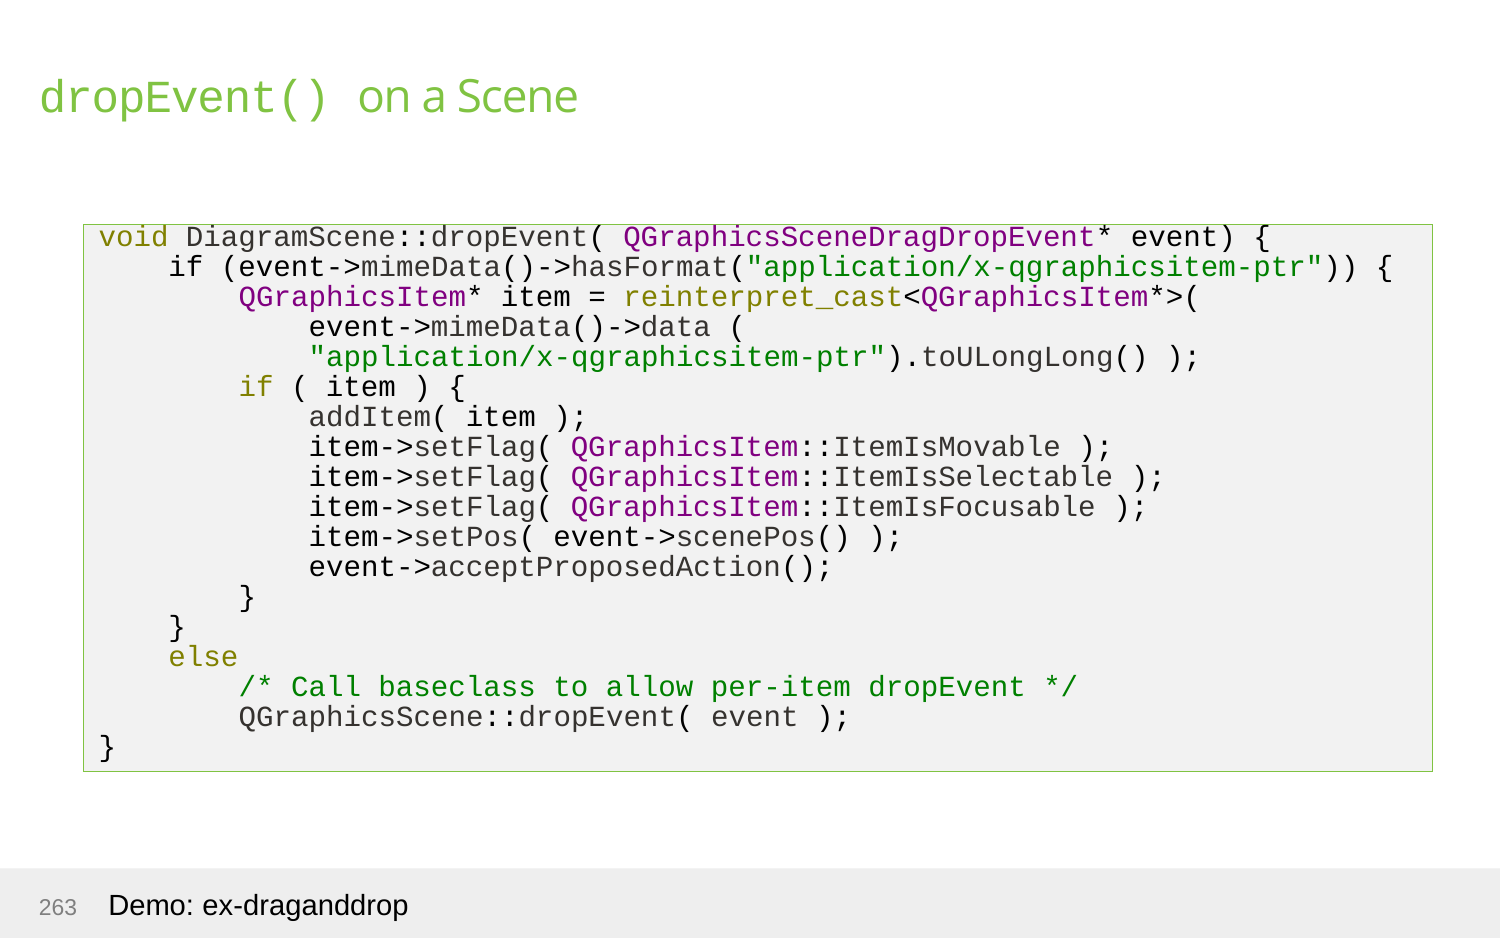

# dropEvent() on a Scene
void DiagramScene::dropEvent( QGraphicsSceneDragDropEvent* event) {
    if (event->mimeData()->hasFormat("application/x-qgraphicsitem-ptr")) {
        QGraphicsItem* item = reinterpret_cast<QGraphicsItem*>(
            event->mimeData()->data (
            "application/x-qgraphicsitem-ptr").toULongLong() );
        if ( item ) {
            addItem( item );
            item->setFlag( QGraphicsItem::ItemIsMovable );
            item->setFlag( QGraphicsItem::ItemIsSelectable );
            item->setFlag( QGraphicsItem::ItemIsFocusable );
            item->setPos( event->scenePos() );
            event->acceptProposedAction();
        }
    }
    else
        /* Call baseclass to allow per-item dropEvent */
        QGraphicsScene::dropEvent( event );
}
263
Demo: ex-draganddrop